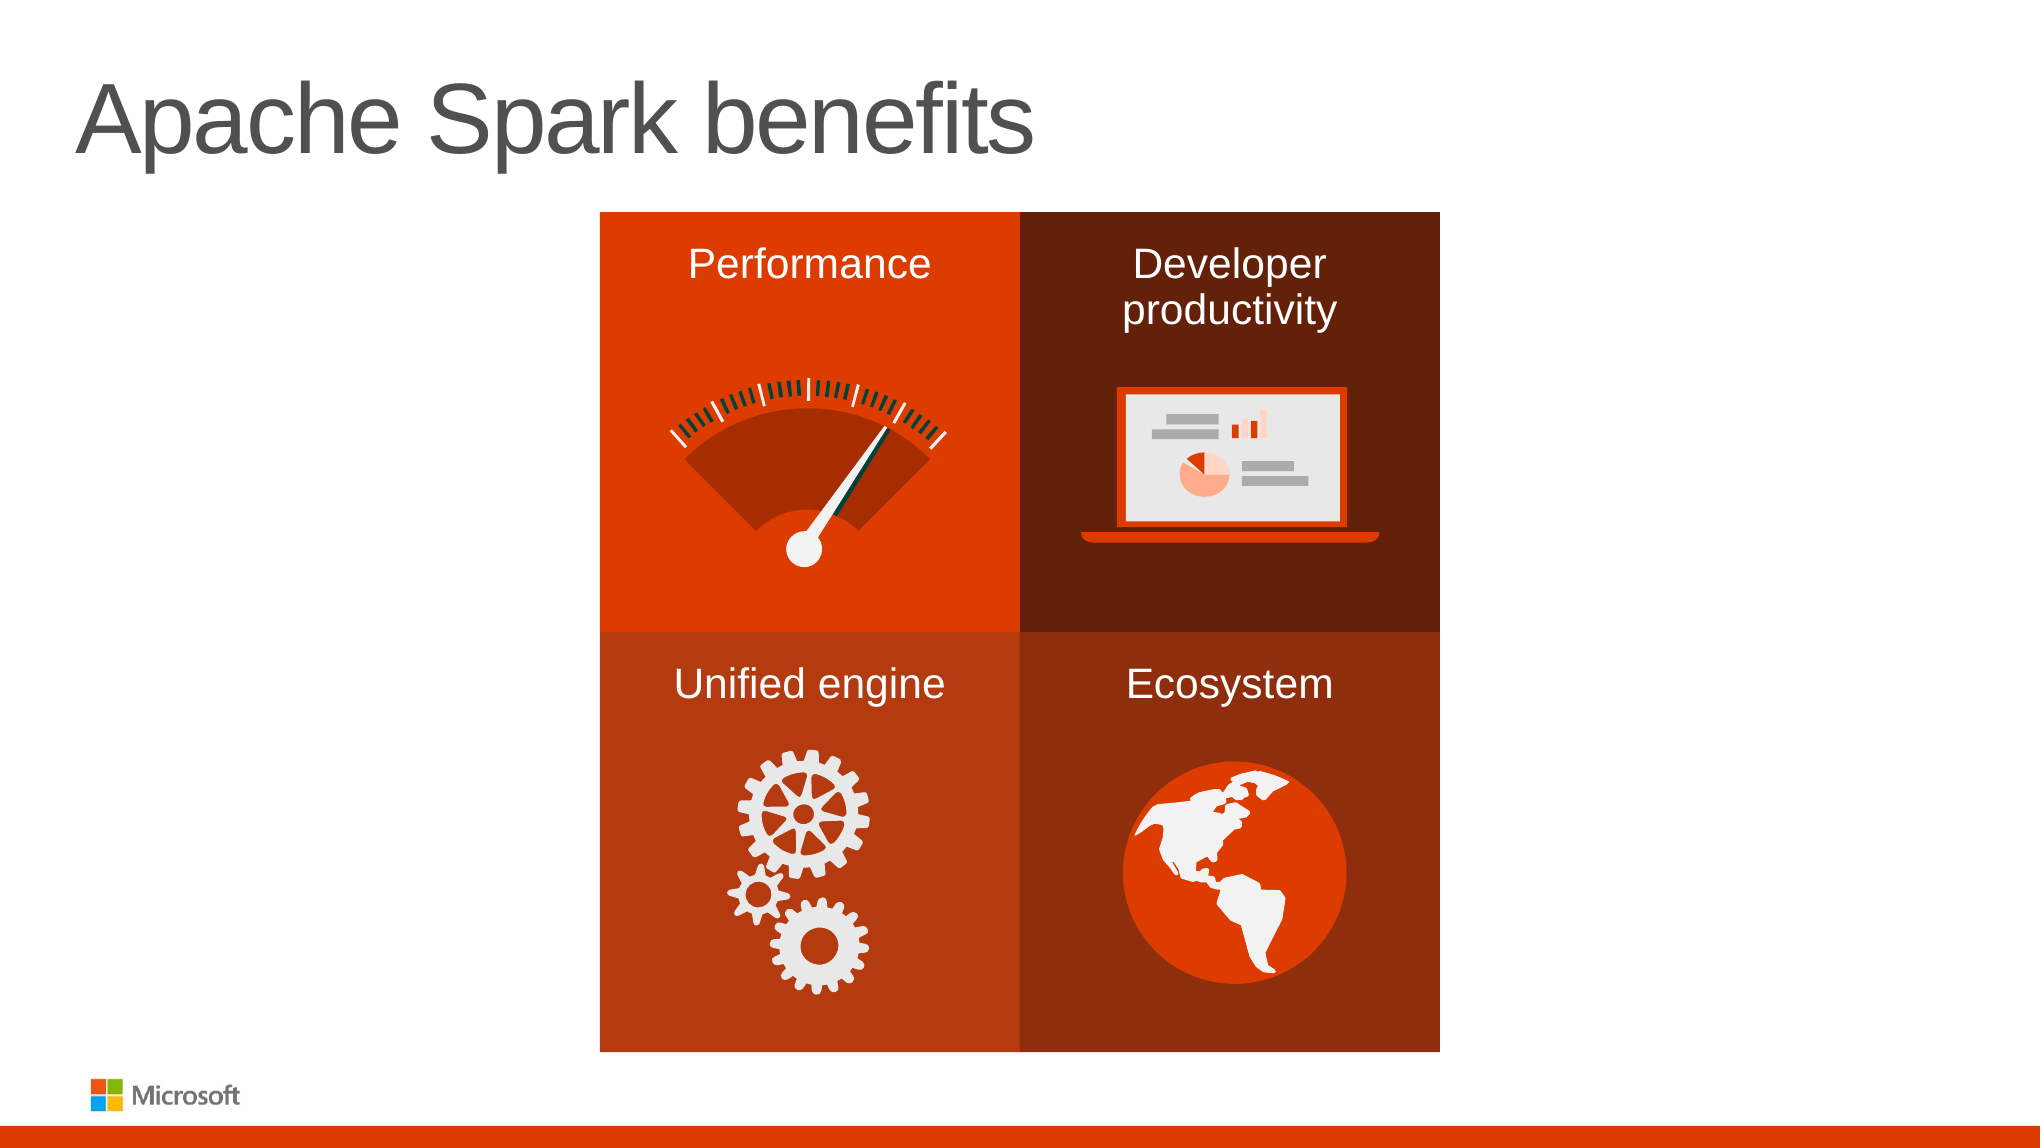

# Apache Spark benefits
Performance

Developer productivity

Unified engine

Ecosystem